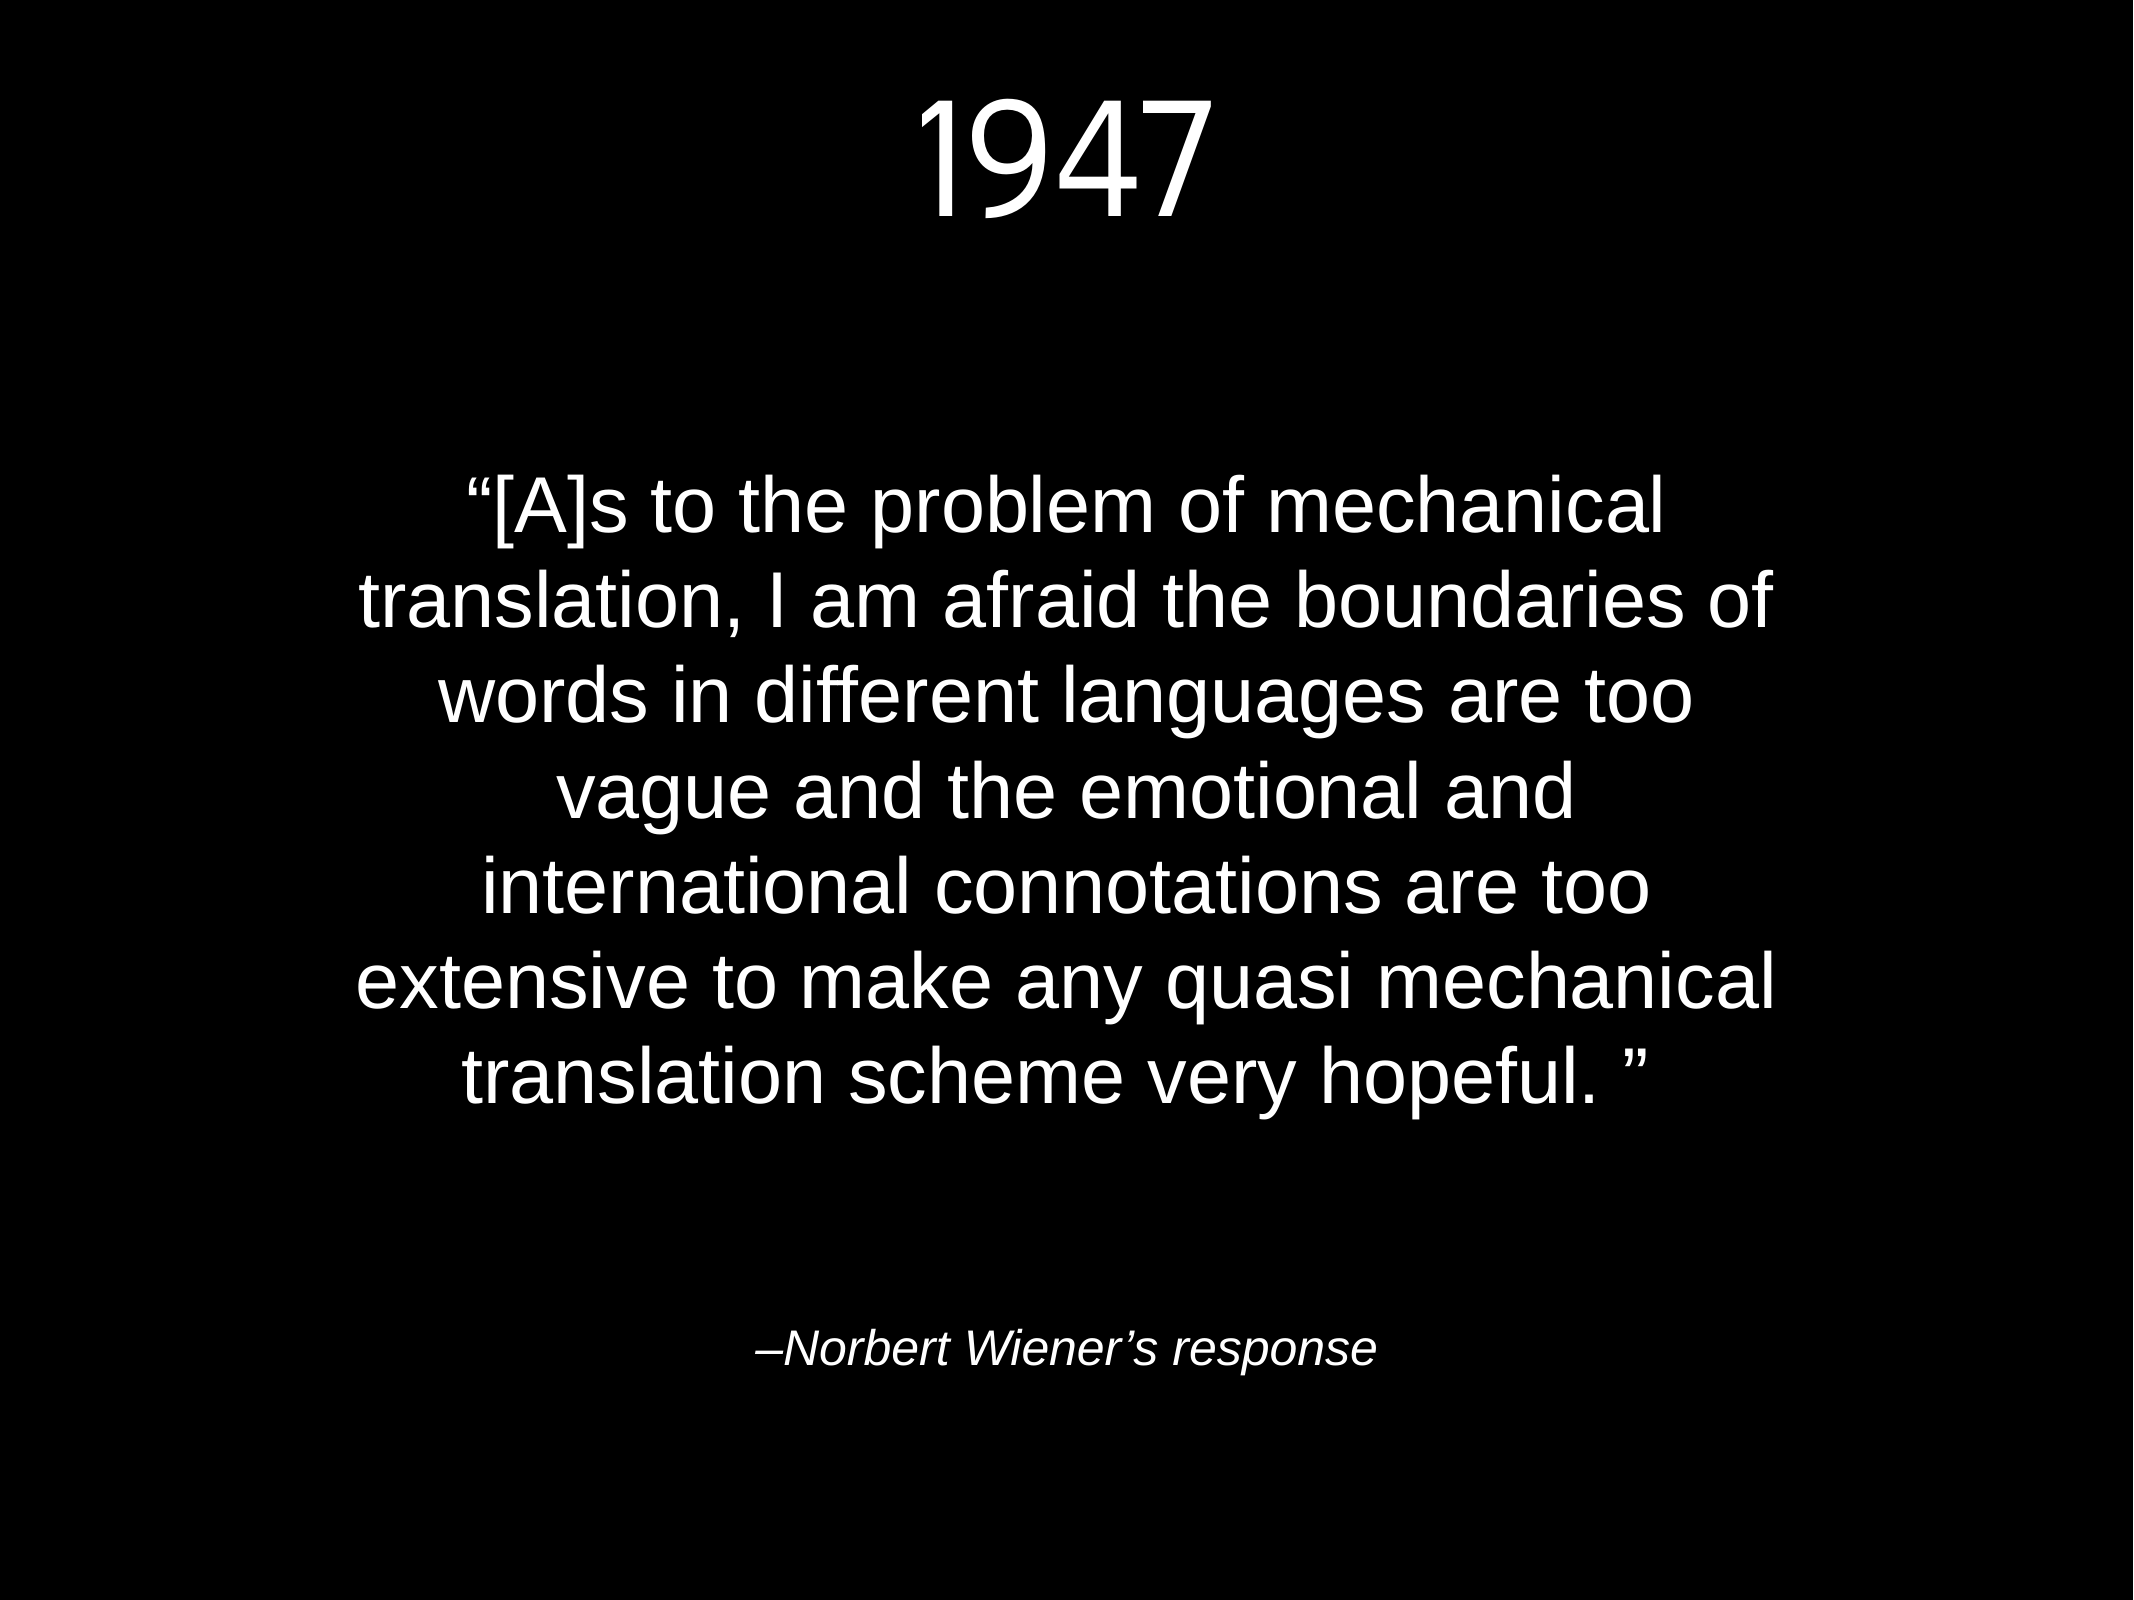

1947
“[A]s to the problem of mechanical translation, I am afraid the boundaries of words in different languages are too vague and the emotional and international connotations are too extensive to make any quasi mechanical translation scheme very hopeful. ”
–Norbert Wiener’s response